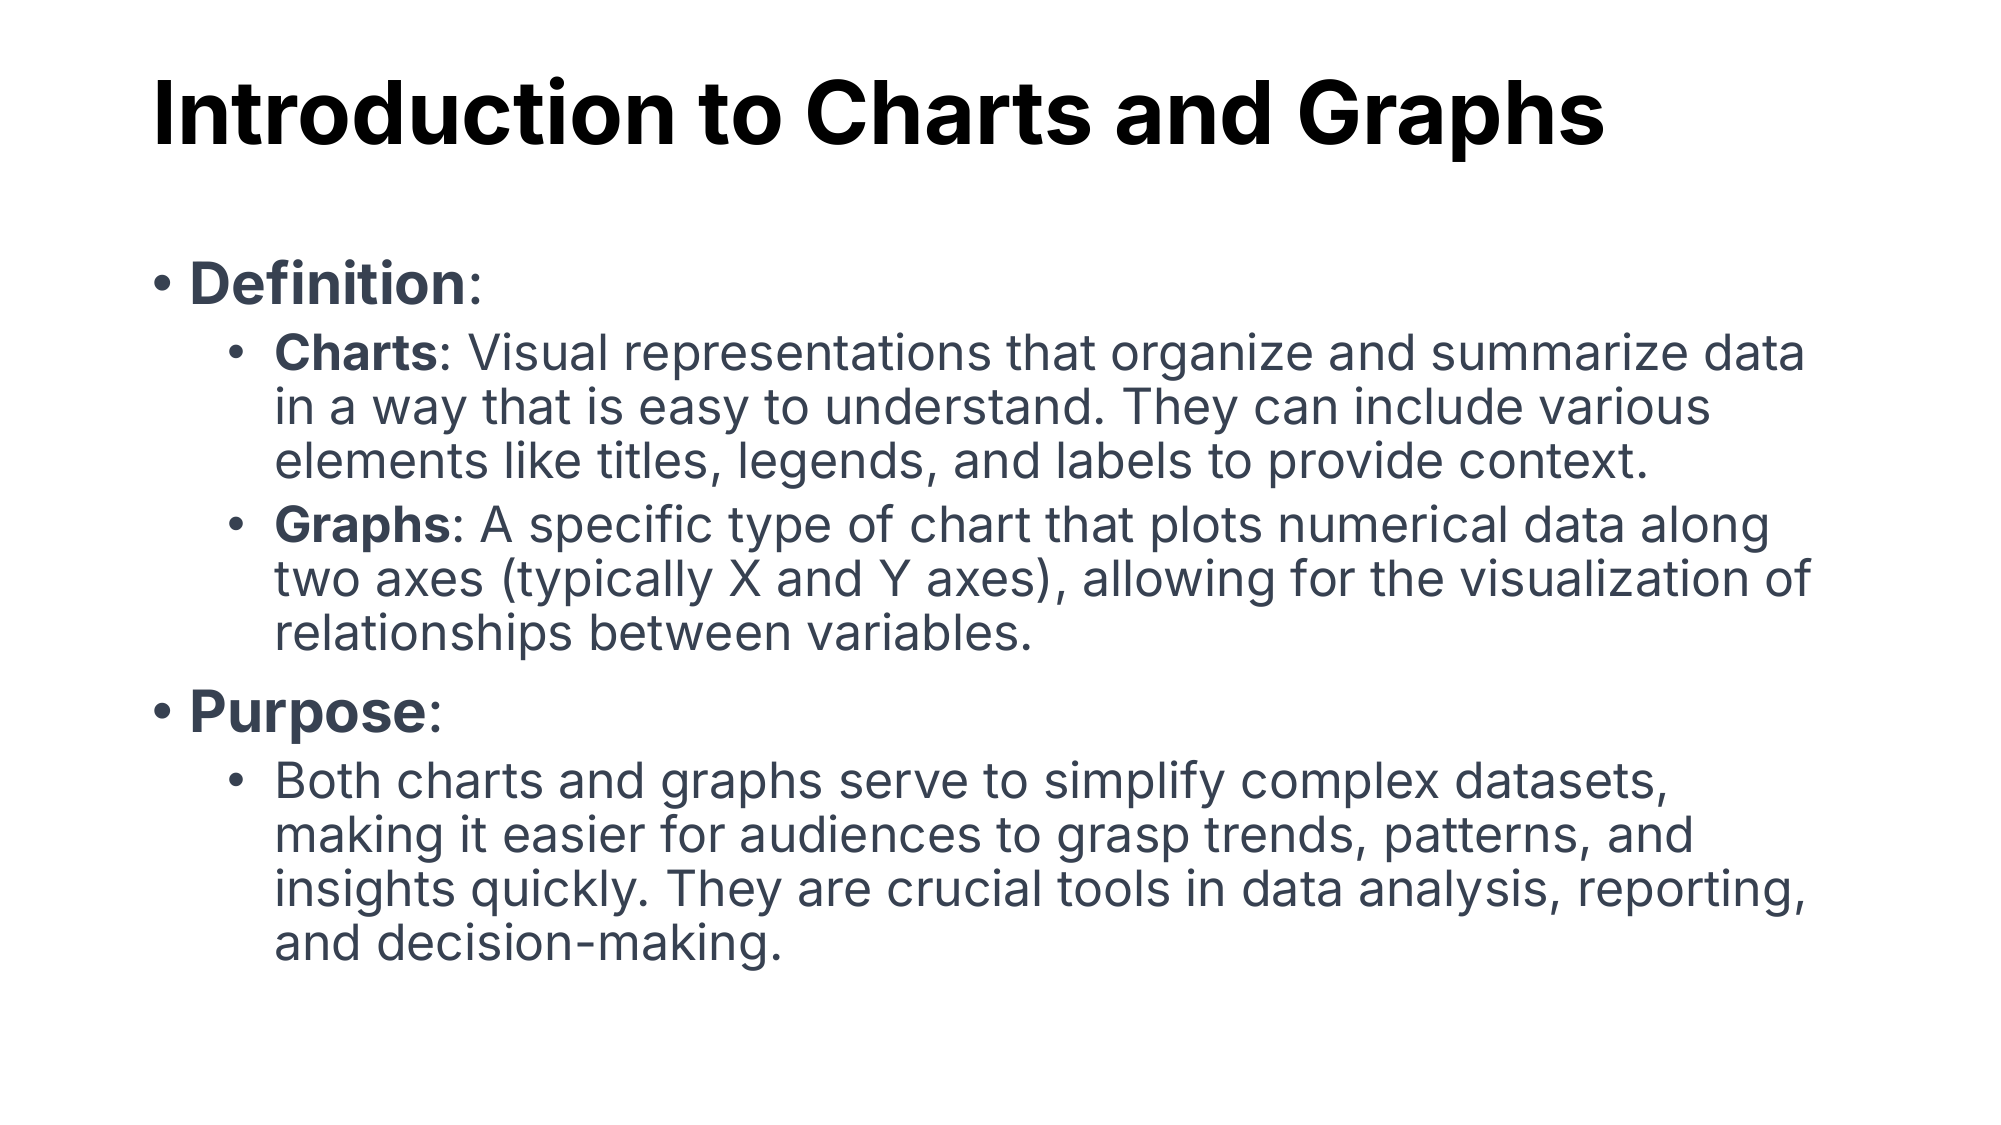

# Introduction to Charts and Graphs
Definition:
Charts: Visual representations that organize and summarize data in a way that is easy to understand. They can include various elements like titles, legends, and labels to provide context.
Graphs: A specific type of chart that plots numerical data along two axes (typically X and Y axes), allowing for the visualization of relationships between variables.
Purpose:
Both charts and graphs serve to simplify complex datasets, making it easier for audiences to grasp trends, patterns, and insights quickly. They are crucial tools in data analysis, reporting, and decision-making.